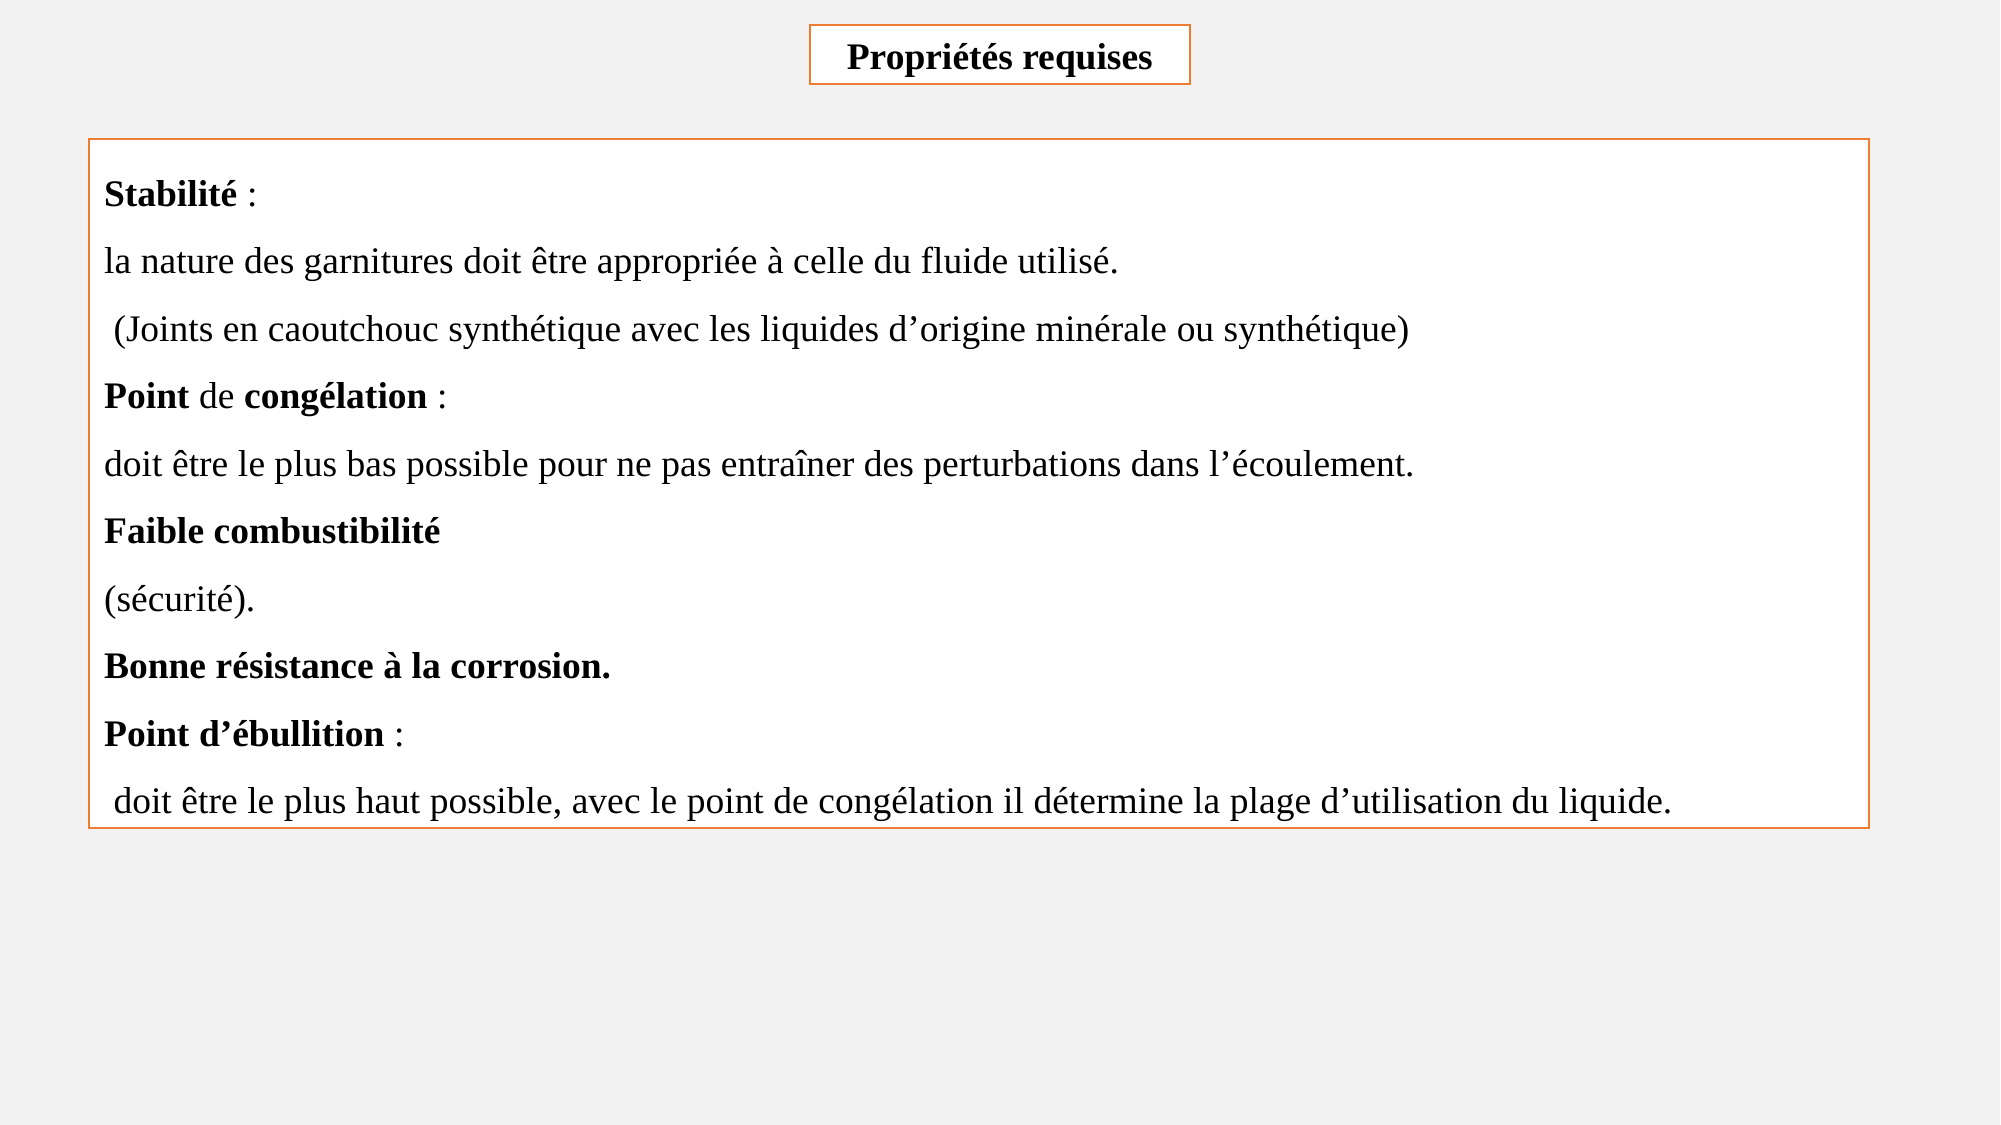

Propriétés requises
Stabilité :
la nature des garnitures doit être appropriée à celle du fluide utilisé.
 (Joints en caoutchouc synthétique avec les liquides d’origine minérale ou synthétique)
Point de congélation :
doit être le plus bas possible pour ne pas entraîner des perturbations dans l’écoulement.
Faible combustibilité
(sécurité).
Bonne résistance à la corrosion.
Point d’ébullition :
 doit être le plus haut possible, avec le point de congélation il détermine la plage d’utilisation du liquide.